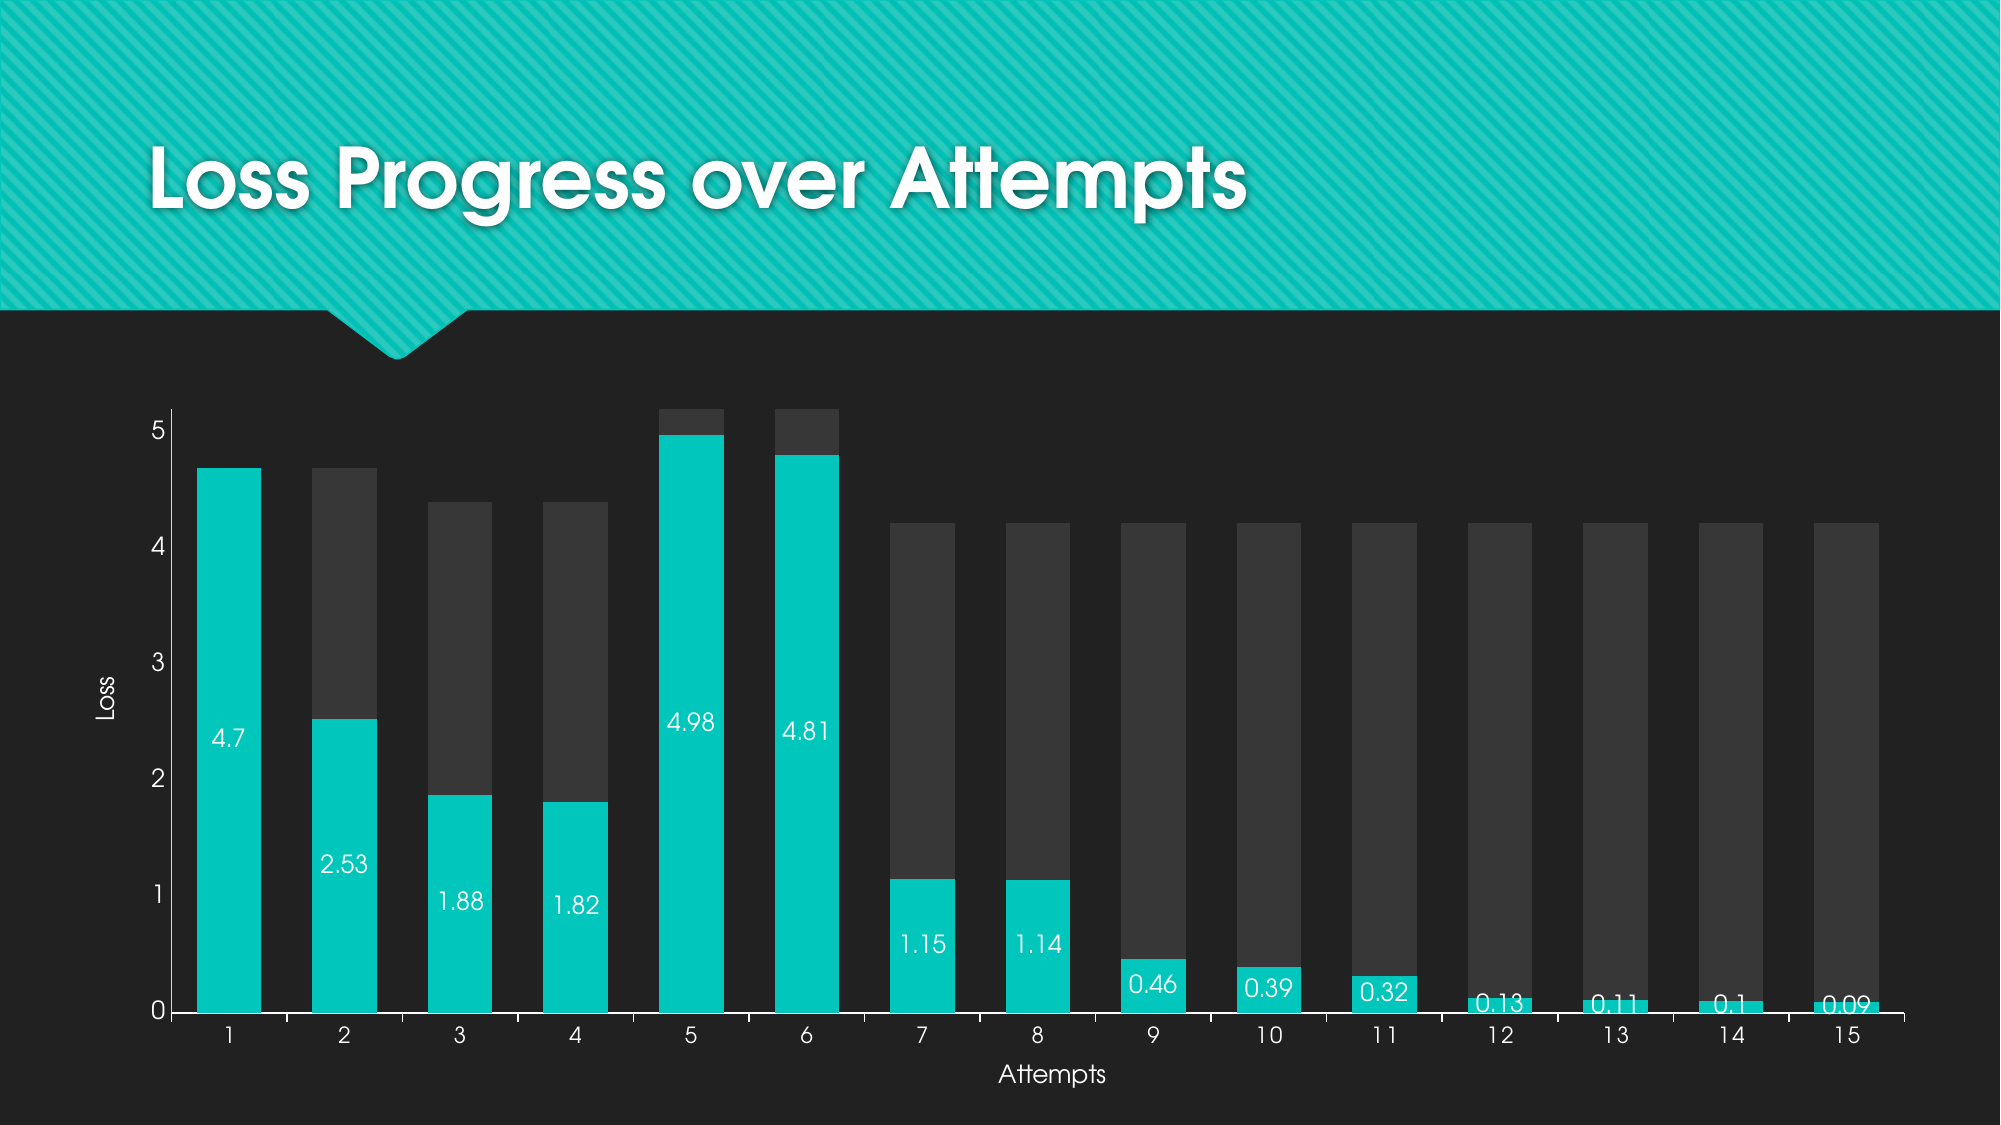

# Loss Progress over Attempts

### Chart

| Category | Validation Loss | Diff |
|---|---|---|
| 1 | 4.7 | 0.0 |
| 2 | 2.53 | 2.1700000000000004 |
| 3 | 1.88 | 2.5200000000000005 |
| 4 | 1.82 | 2.58 |
| 5 | 4.98 | 6.029999999999999 |
| 6 | 4.81 | 6.170000000000001 |
| 7 | 1.15 | 3.07 |
| 8 | 1.14 | 3.08 |
| 9 | 0.46 | 3.76 |
| 10 | 0.39 | 3.8299999999999996 |
| 11 | 0.32 | 3.9 |
| 12 | 0.13 | 4.09 |
| 13 | 0.11 | 4.109999999999999 |
| 14 | 0.1 | 4.12 |
| 15 | 0.09 | 4.13 |